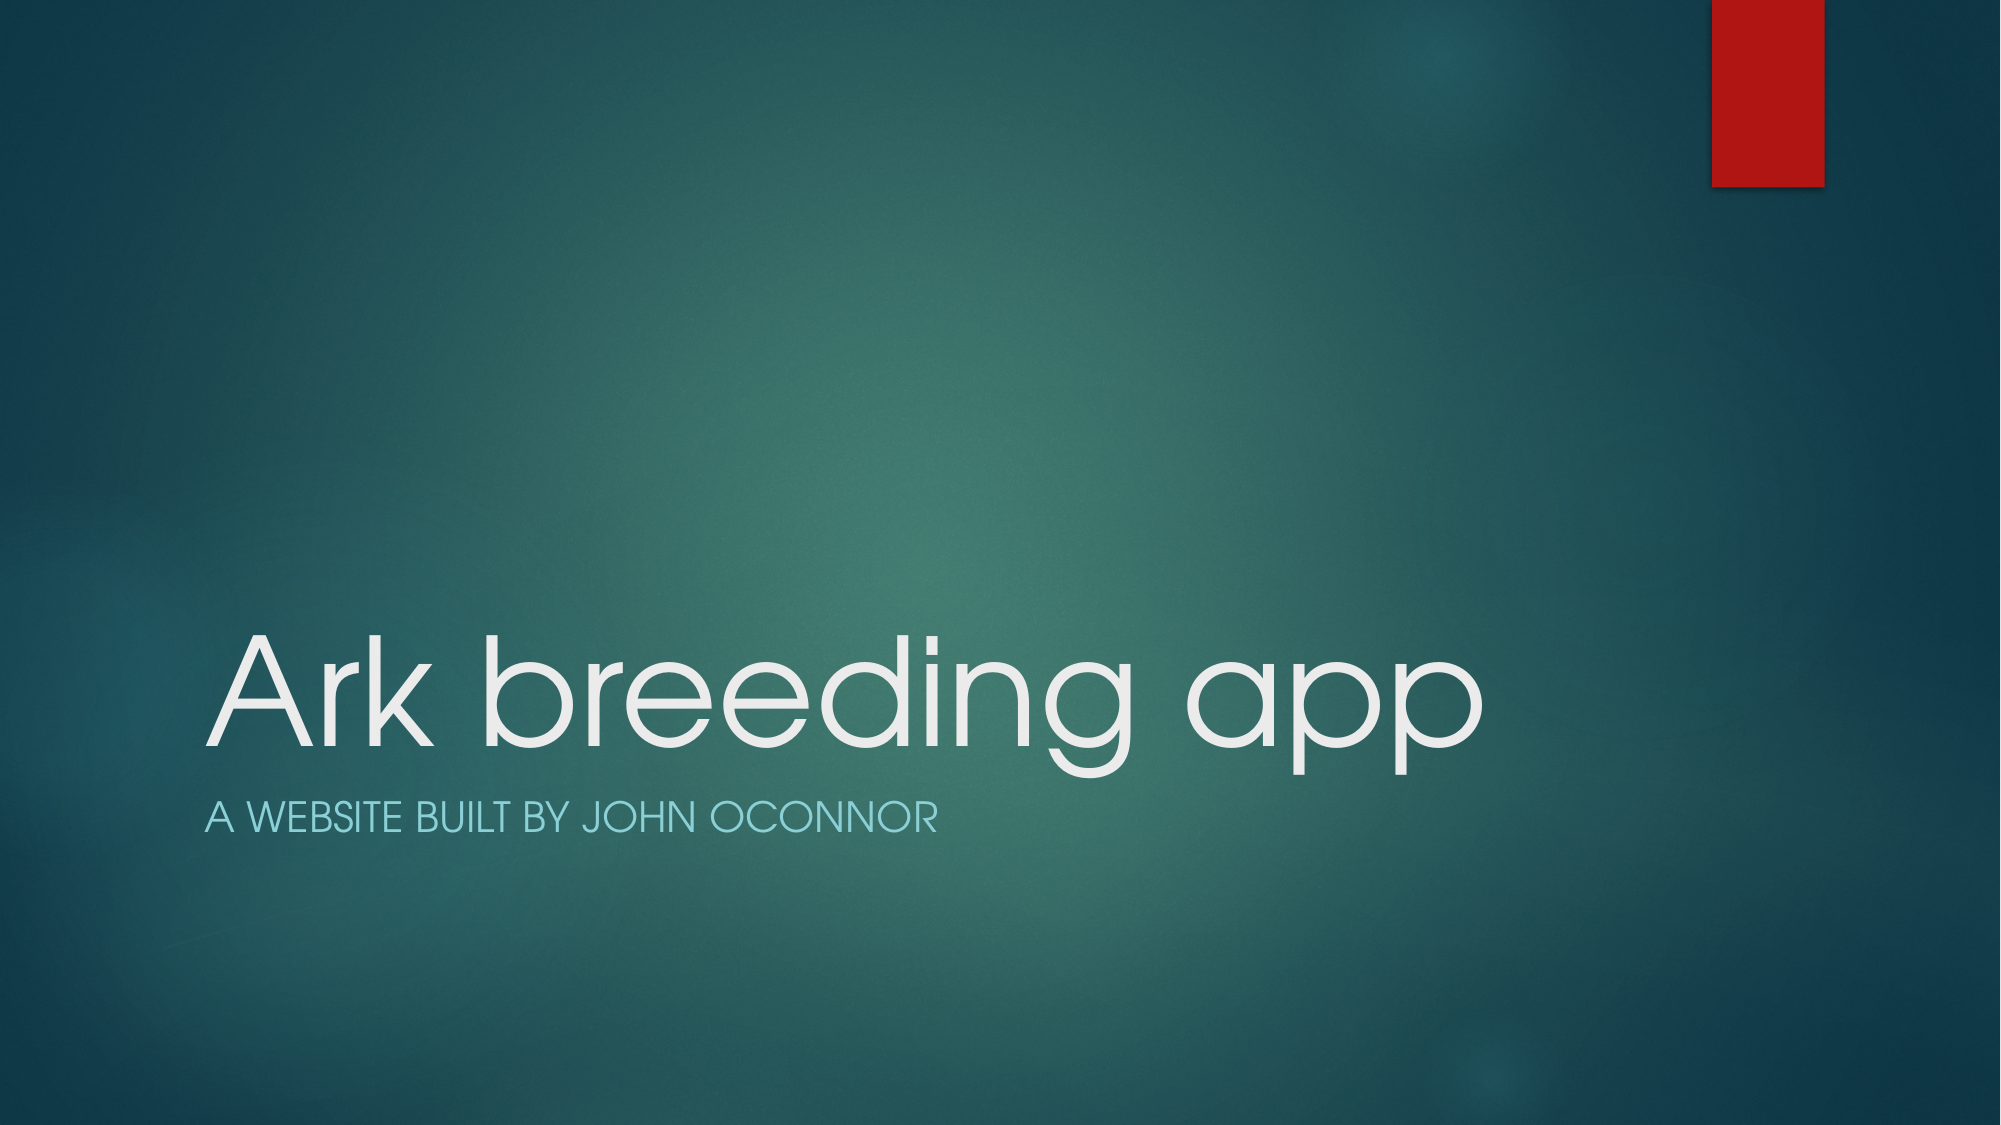

# Ark breeding app
A website built by john oconnor